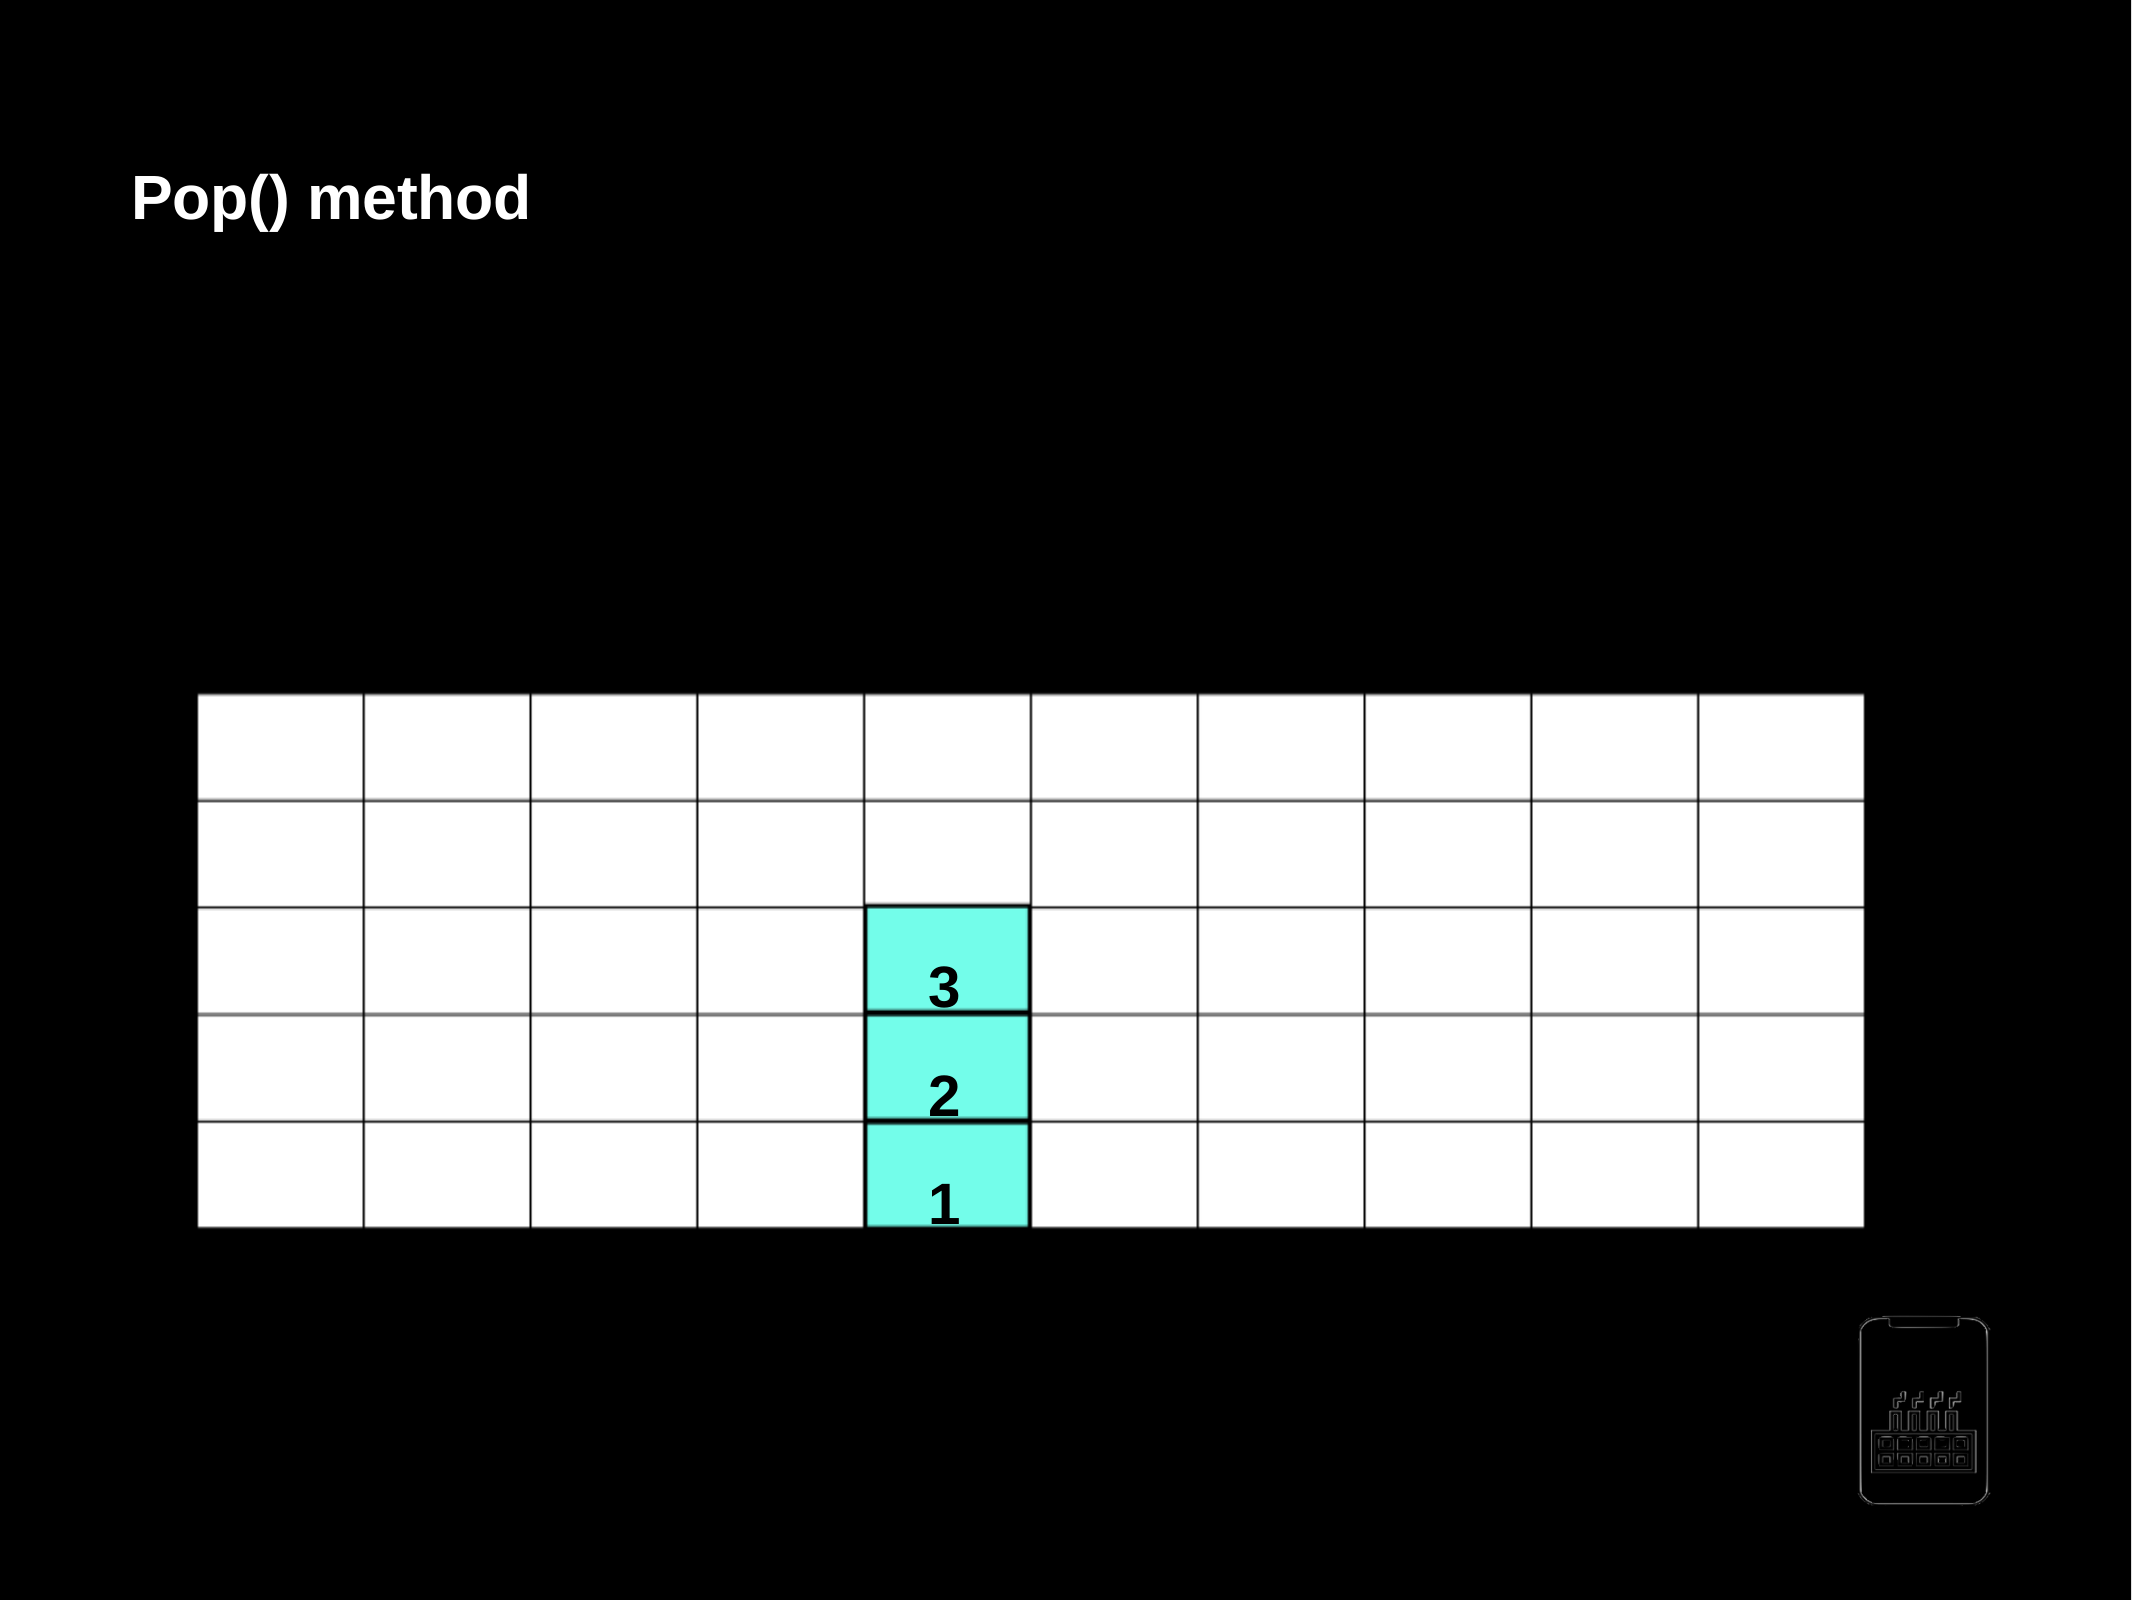

Pop() method
customStack =[1,2],3]

customStack.pop()
3

3 2 1

AppMillers
www.appmillers.com